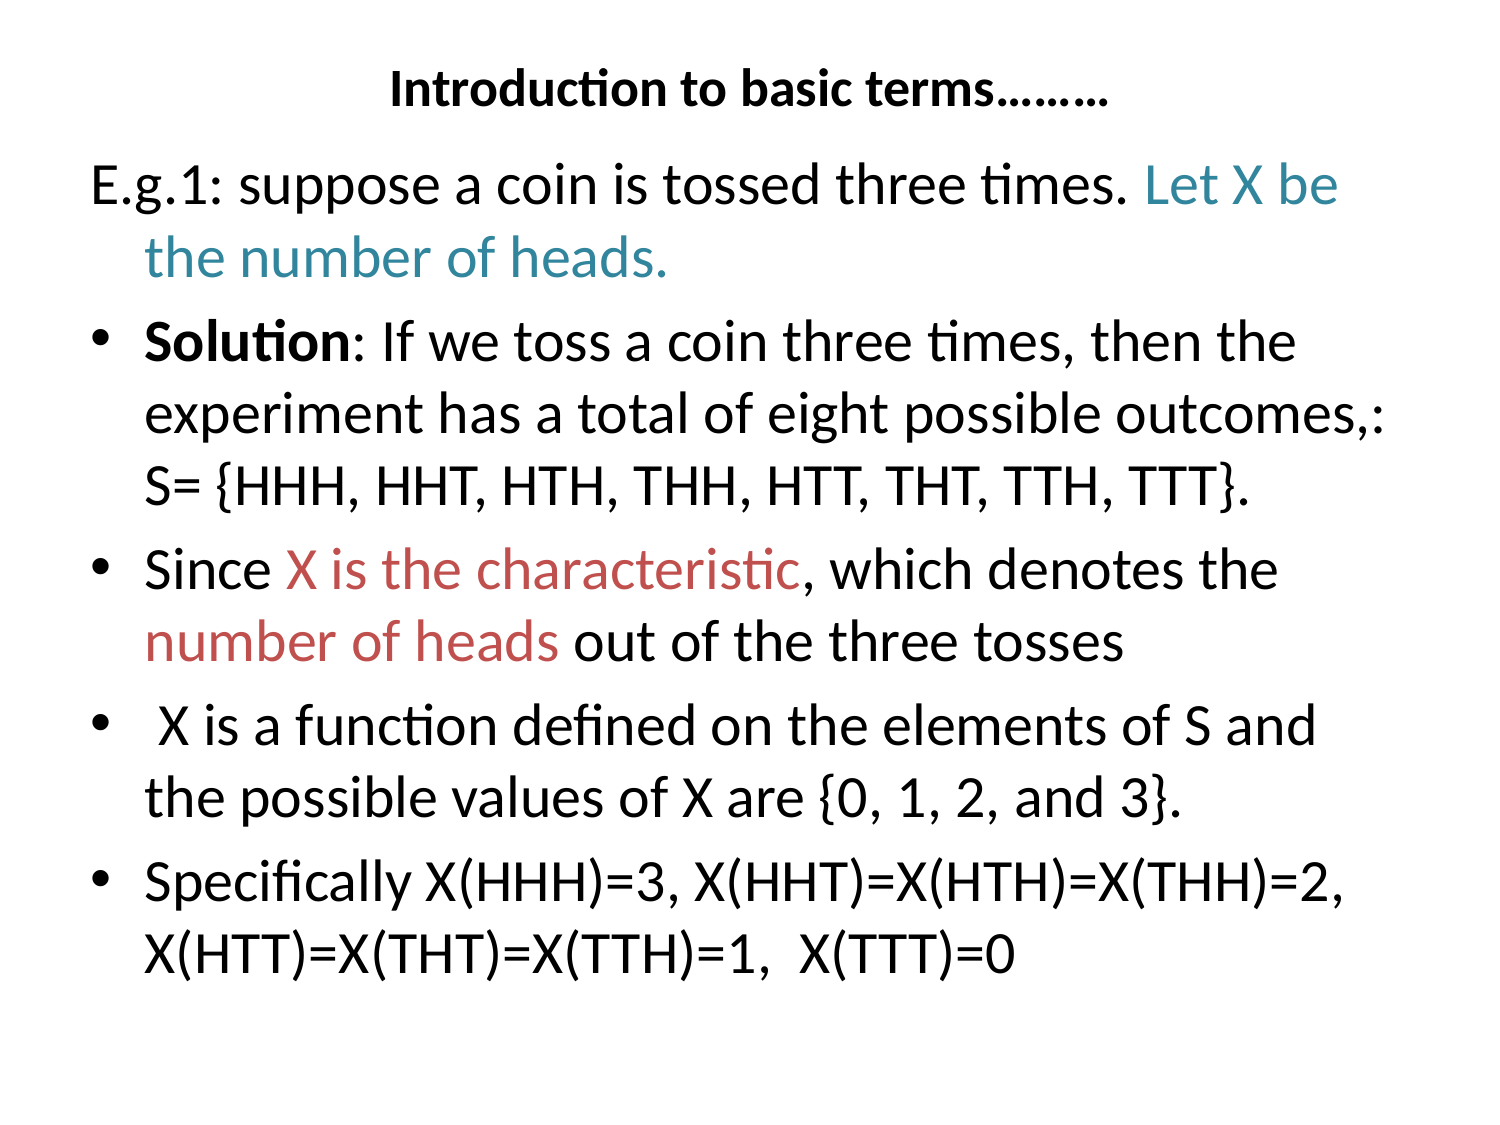

# Introduction to basic terms………
E.g.1: suppose a coin is tossed three times. Let X be the number of heads.
Solution: If we toss a coin three times, then the experiment has a total of eight possible outcomes,: S= {HHH, HHT, HTH, THH, HTT, THT, TTH, TTT}.
Since X is the characteristic, which denotes the number of heads out of the three tosses
 X is a function defined on the elements of S and the possible values of X are {0, 1, 2, and 3}.
Specifically X(HHH)=3, X(HHT)=X(HTH)=X(THH)=2,  X(HTT)=X(THT)=X(TTH)=1,  X(TTT)=0